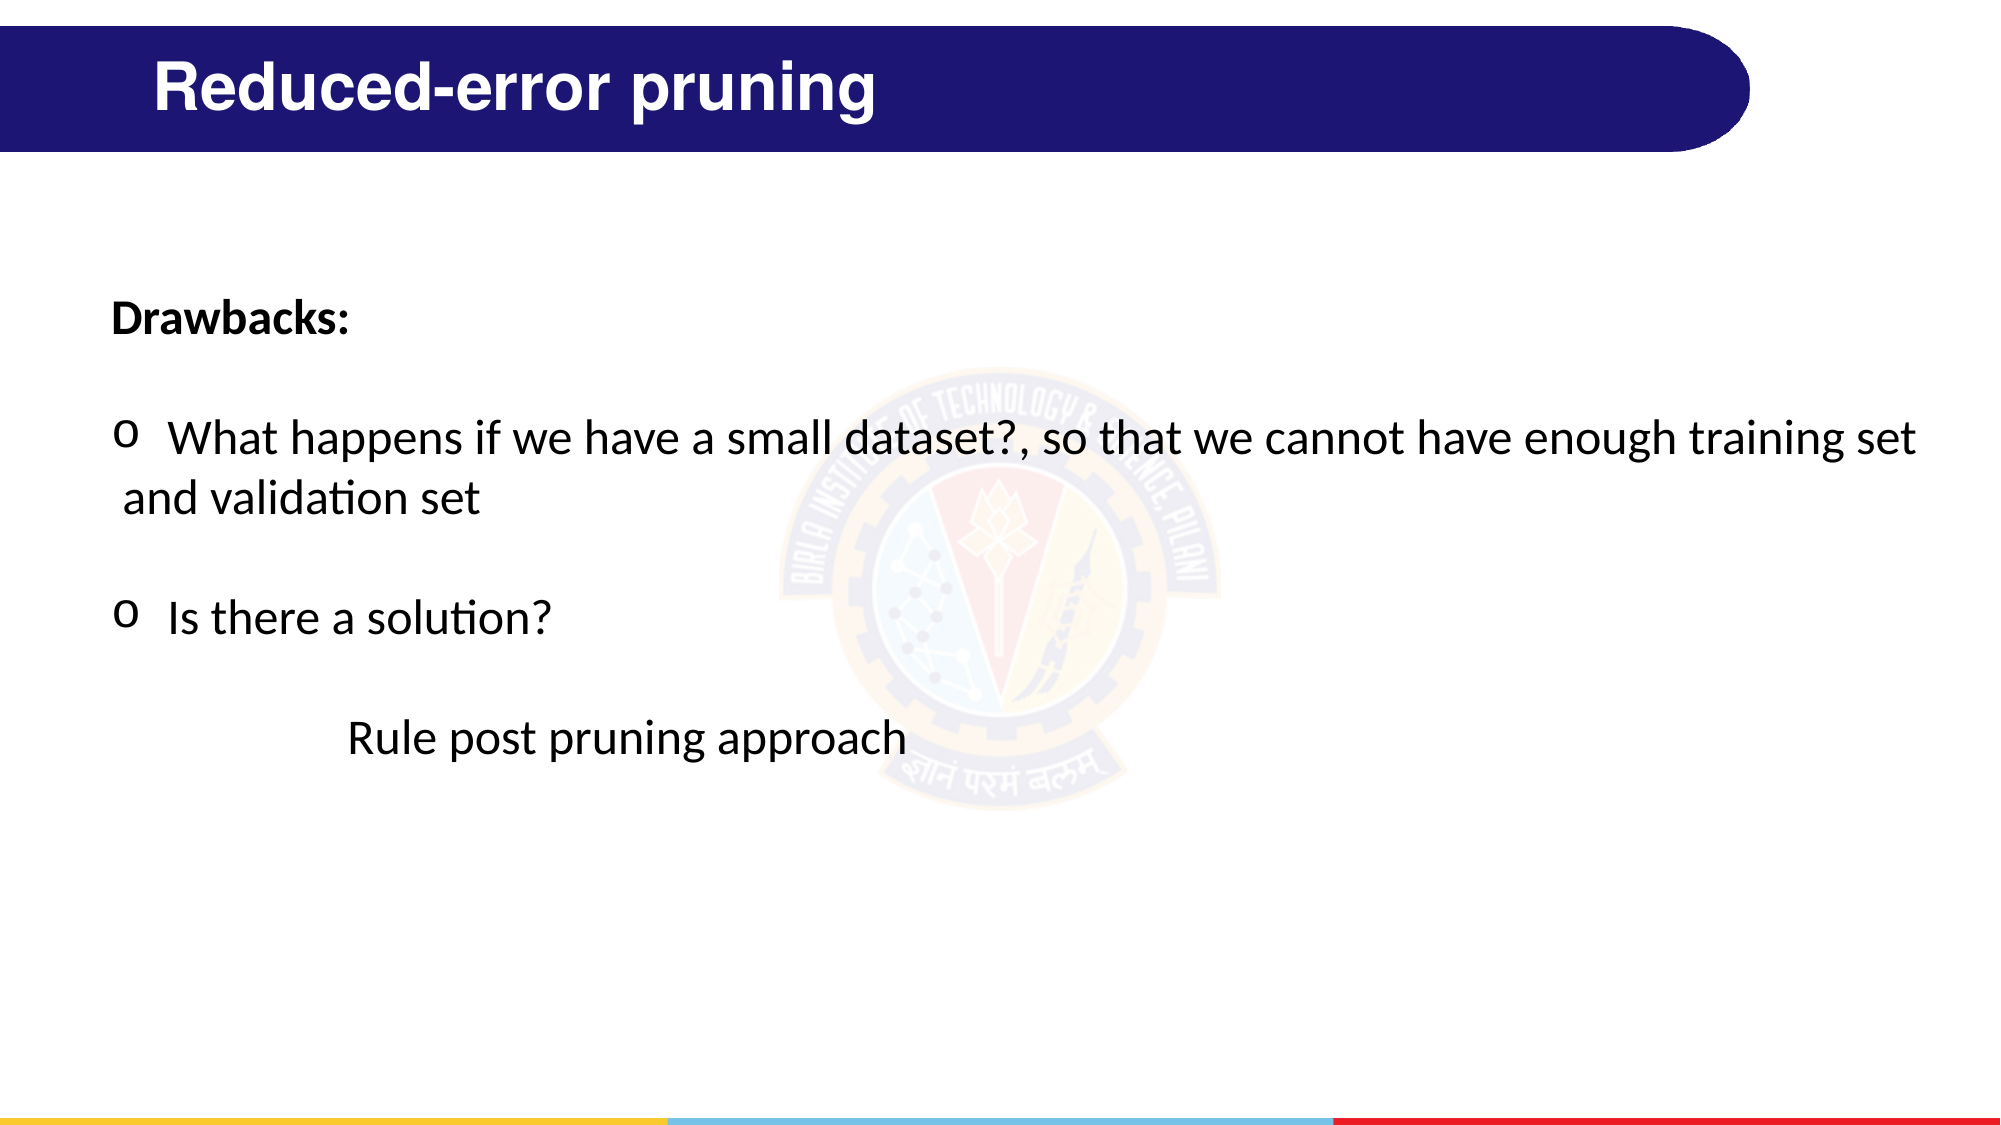

# Reduced-error pruning
Drawbacks:

What happens if we have a small dataset?, so that we cannot have enough training set
 and validation set

Is there a solution?

                     Rule post pruning approach